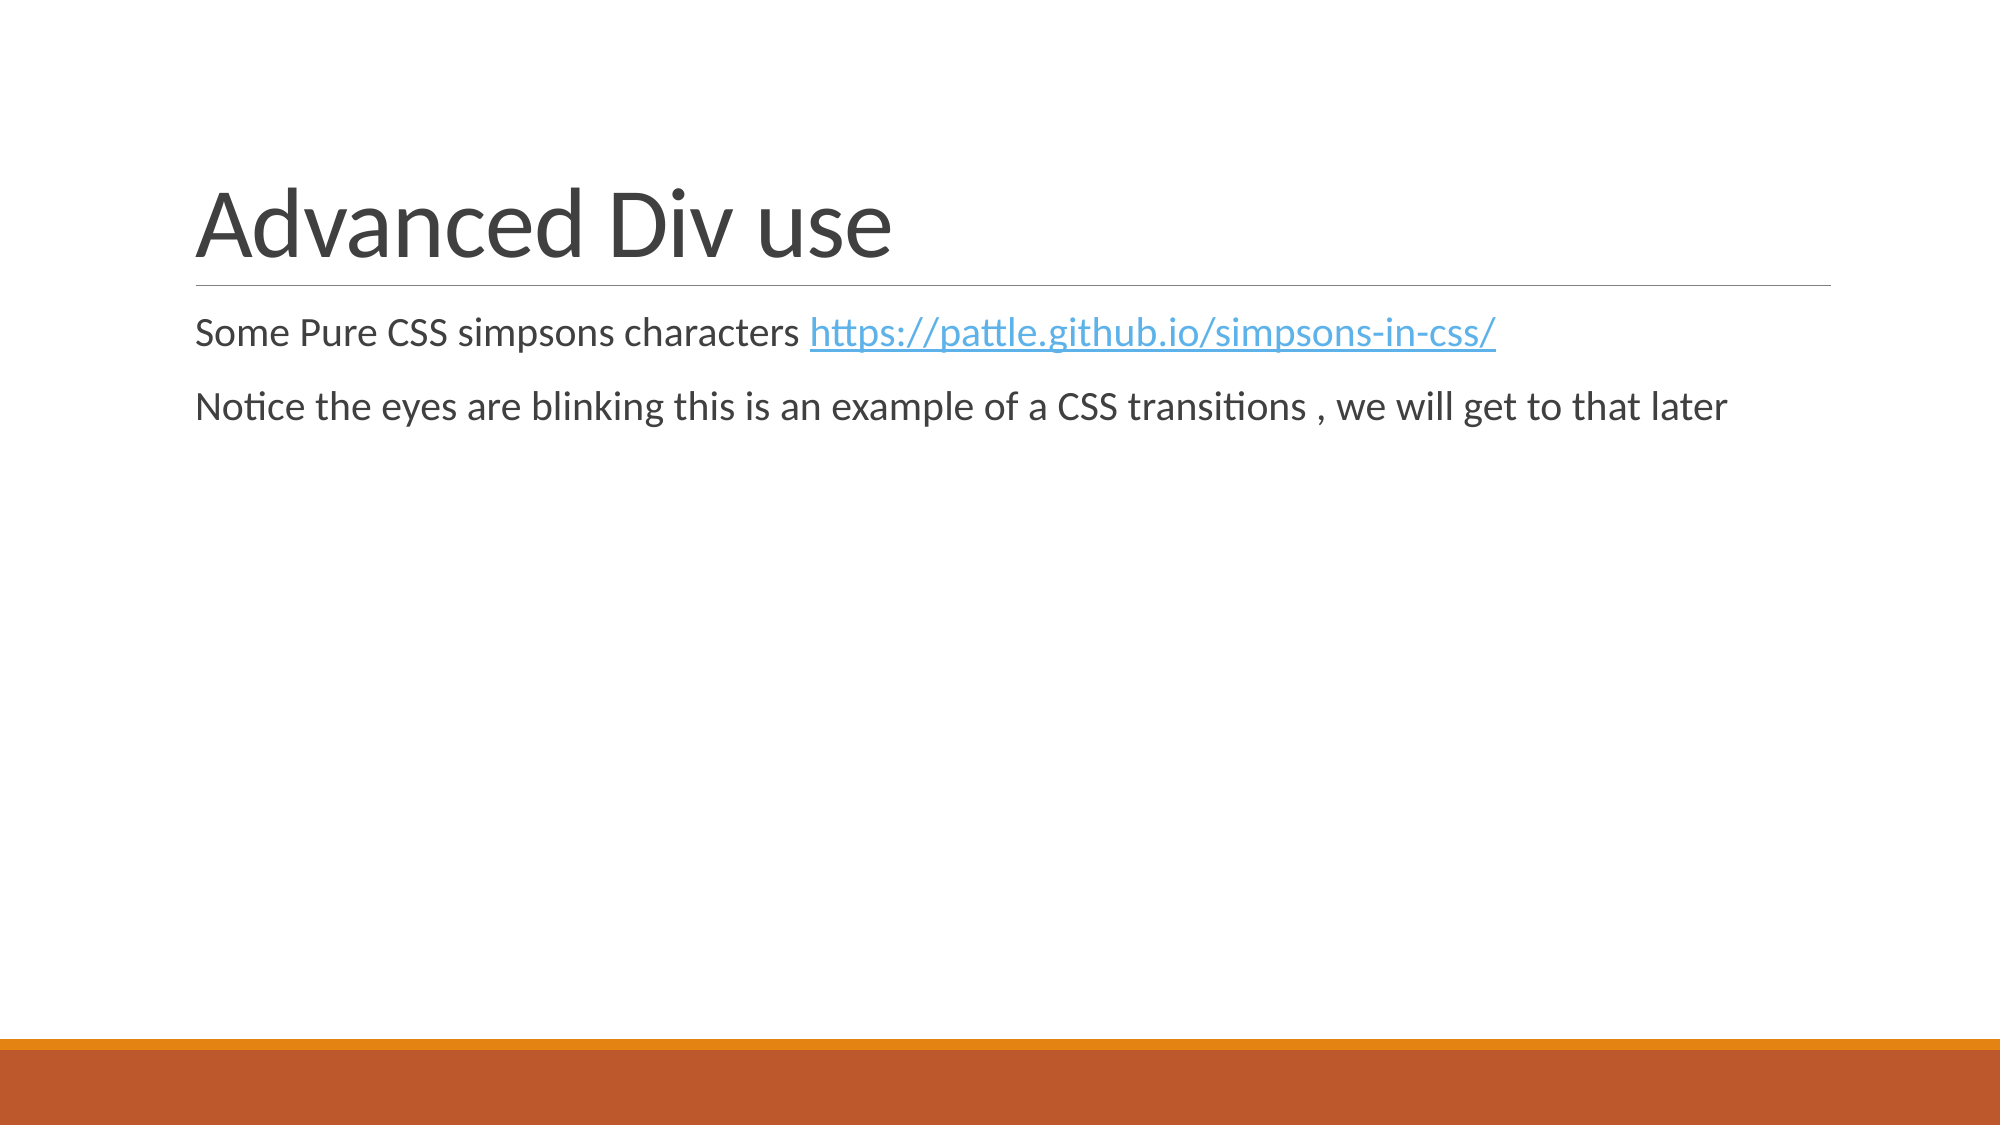

# Advanced Div use
Some Pure CSS simpsons characters https://pattle.github.io/simpsons-in-css/
Notice the eyes are blinking this is an example of a CSS transitions , we will get to that later